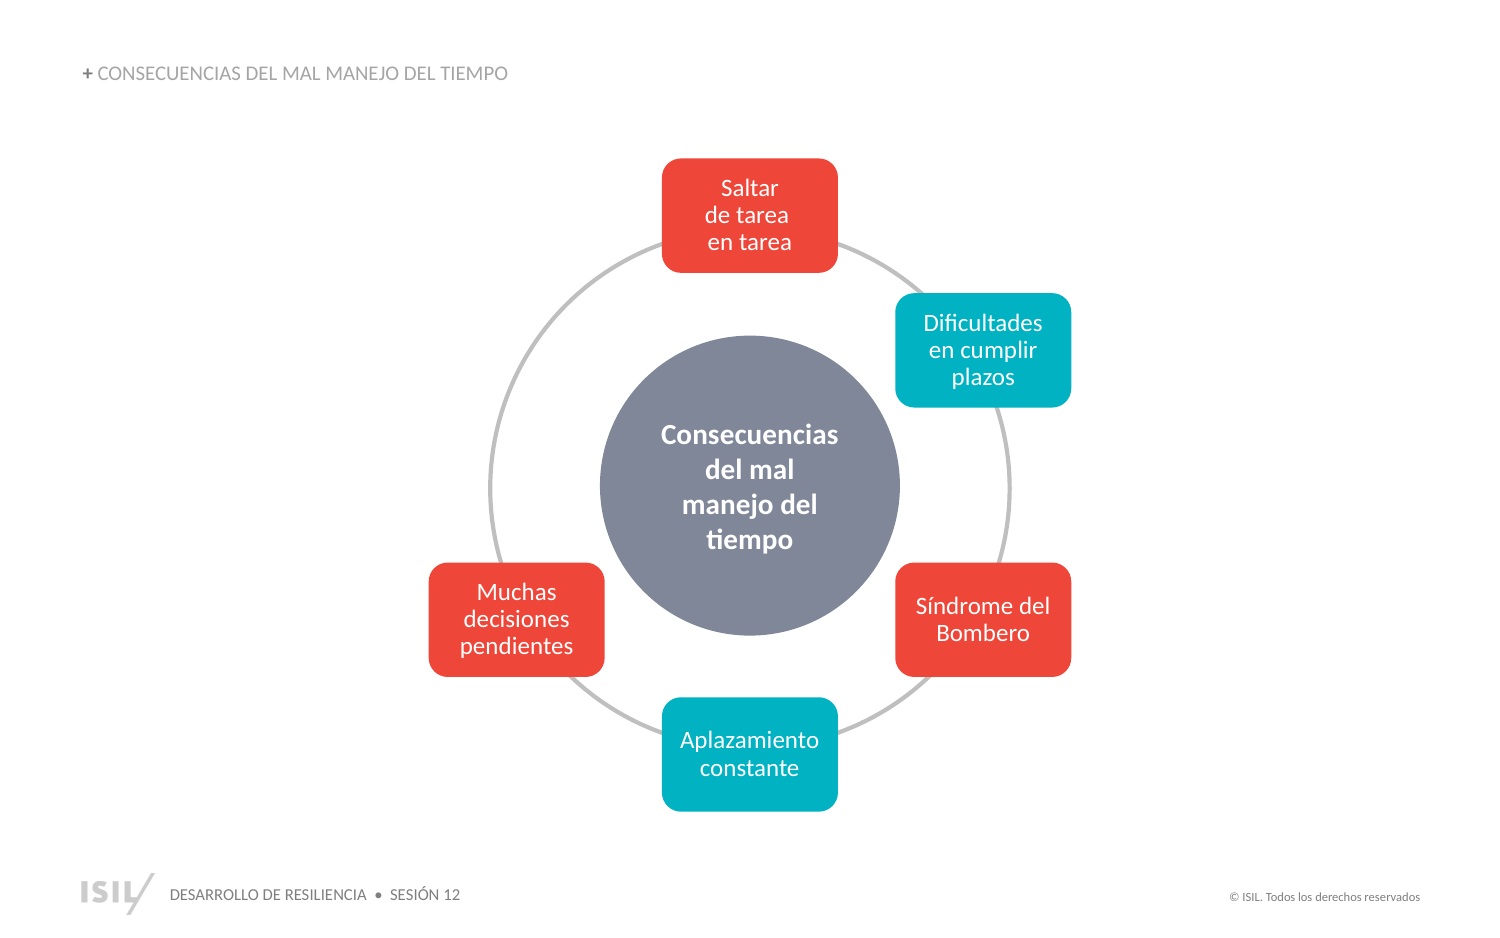

+ CONSECUENCIAS DEL MAL MANEJO DEL TIEMPO
Saltar
de tarea
en tarea

Dificultades en cumplir plazos
Consecuencias del mal manejo del tiempo
Muchas decisiones pendientes
Síndrome del Bombero
Aplazamiento constante